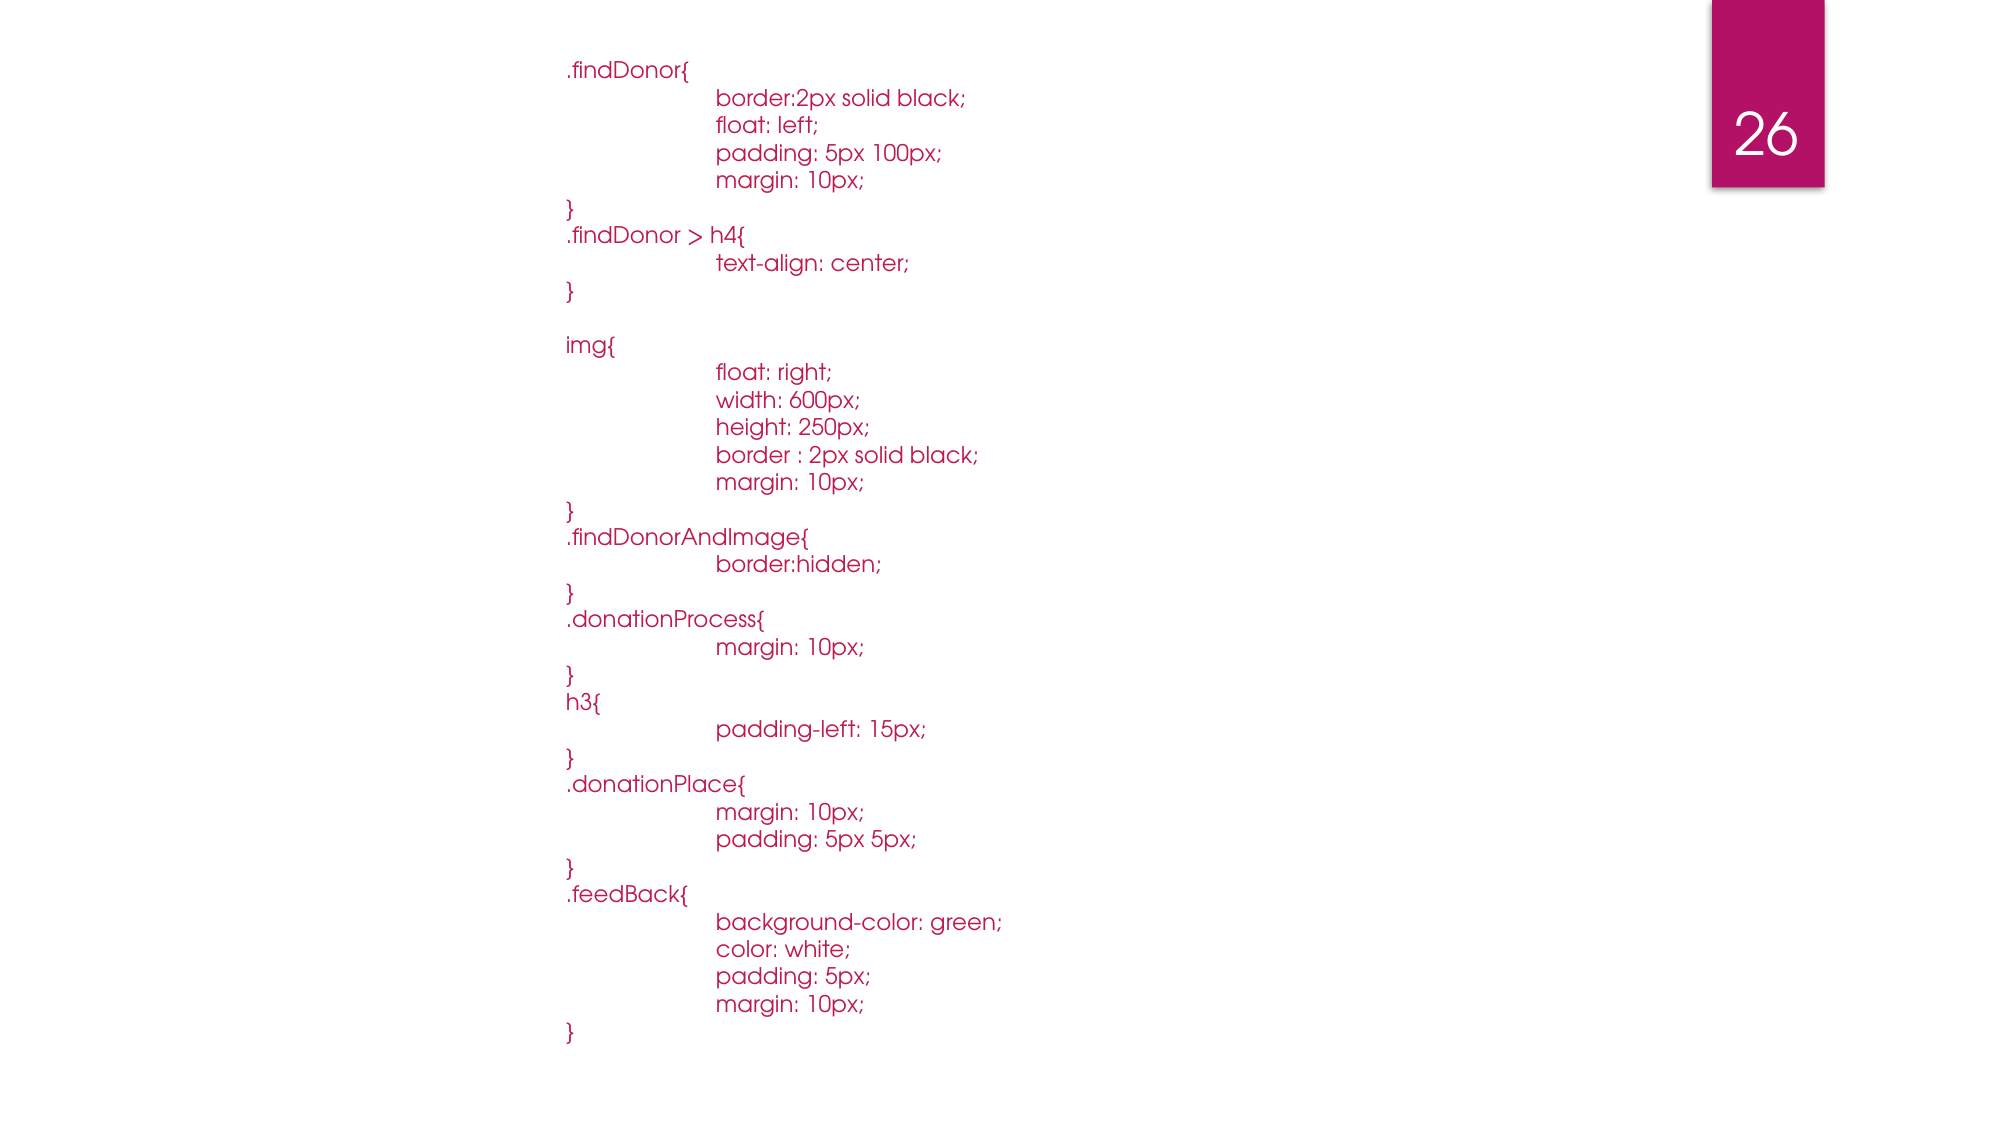

.findDonor{
 	border:2px solid black;
 	float: left;
 	padding: 5px 100px;
 	margin: 10px;
}
.findDonor > h4{
 	text-align: center;
}

img{
 	float: right;
 	width: 600px;
 	height: 250px;
 	border : 2px solid black;
 	margin: 10px;
}
.findDonorAndImage{
	border:hidden;
}
.donationProcess{
	margin: 10px;
}
h3{
	padding-left: 15px;
}
.donationPlace{
	margin: 10px;
	padding: 5px 5px;
}
.feedBack{
 	background-color: green;
 	color: white;
 	padding: 5px;
 	margin: 10px;
}
26